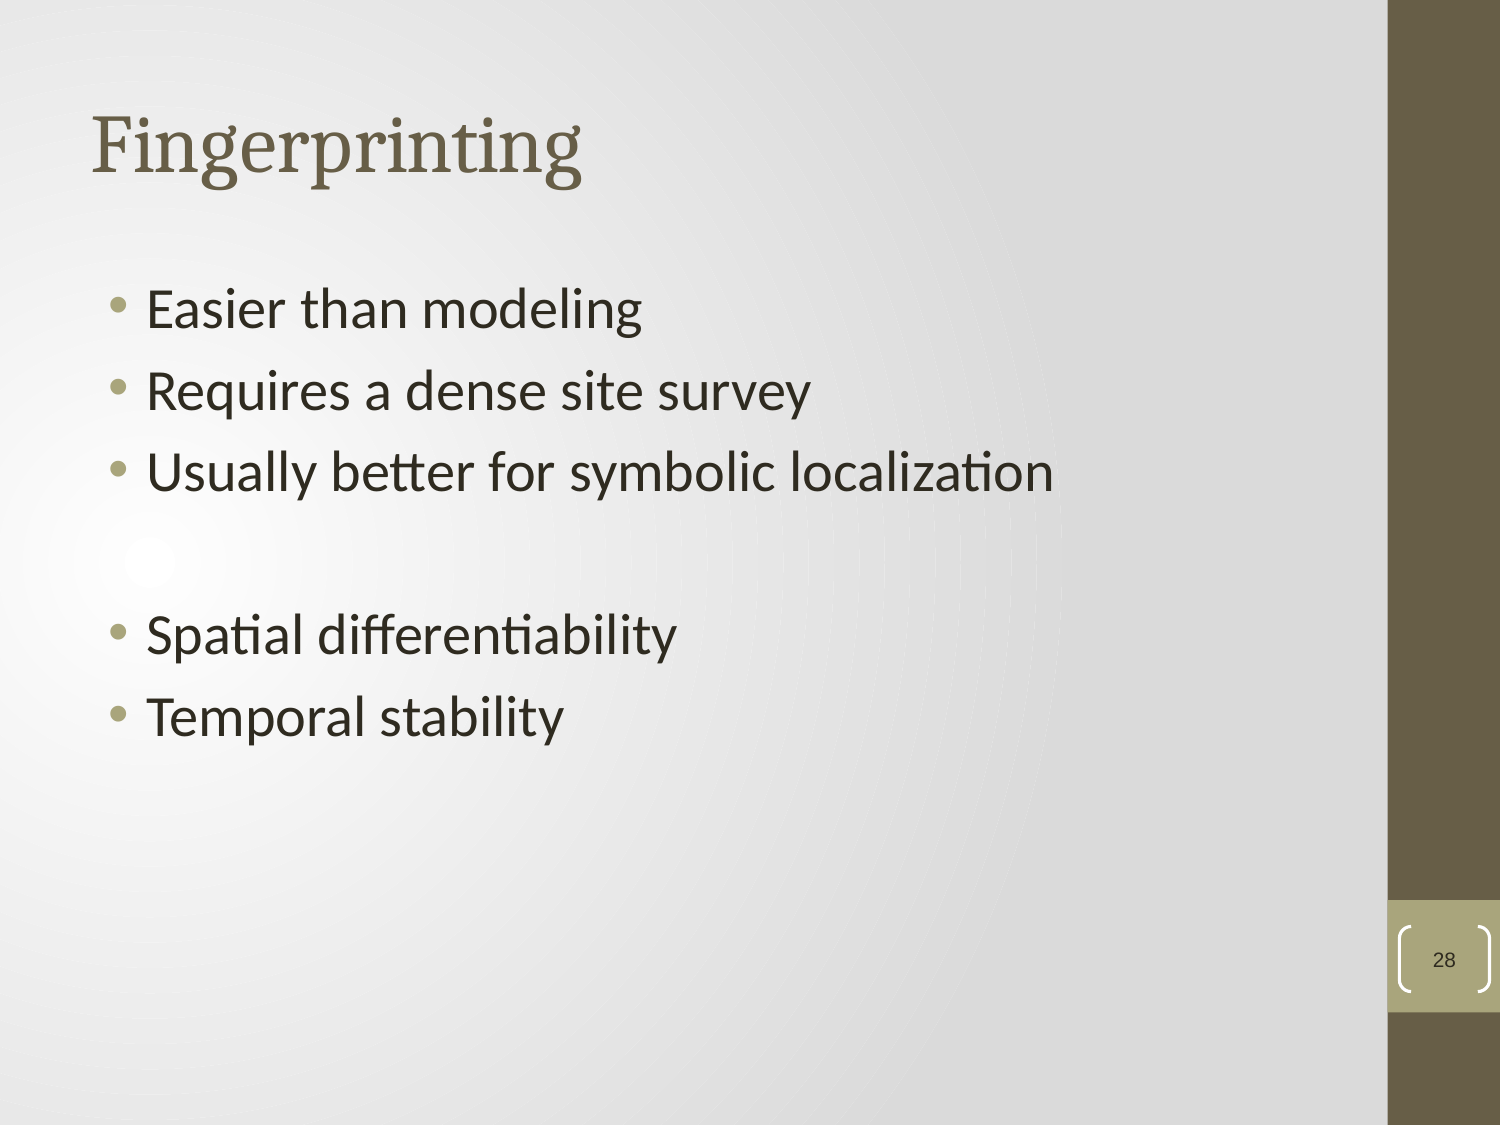

# Fingerprinting
Easier than modeling
Requires a dense site survey
Usually better for symbolic localization

Spatial differentiability
Temporal stability

28